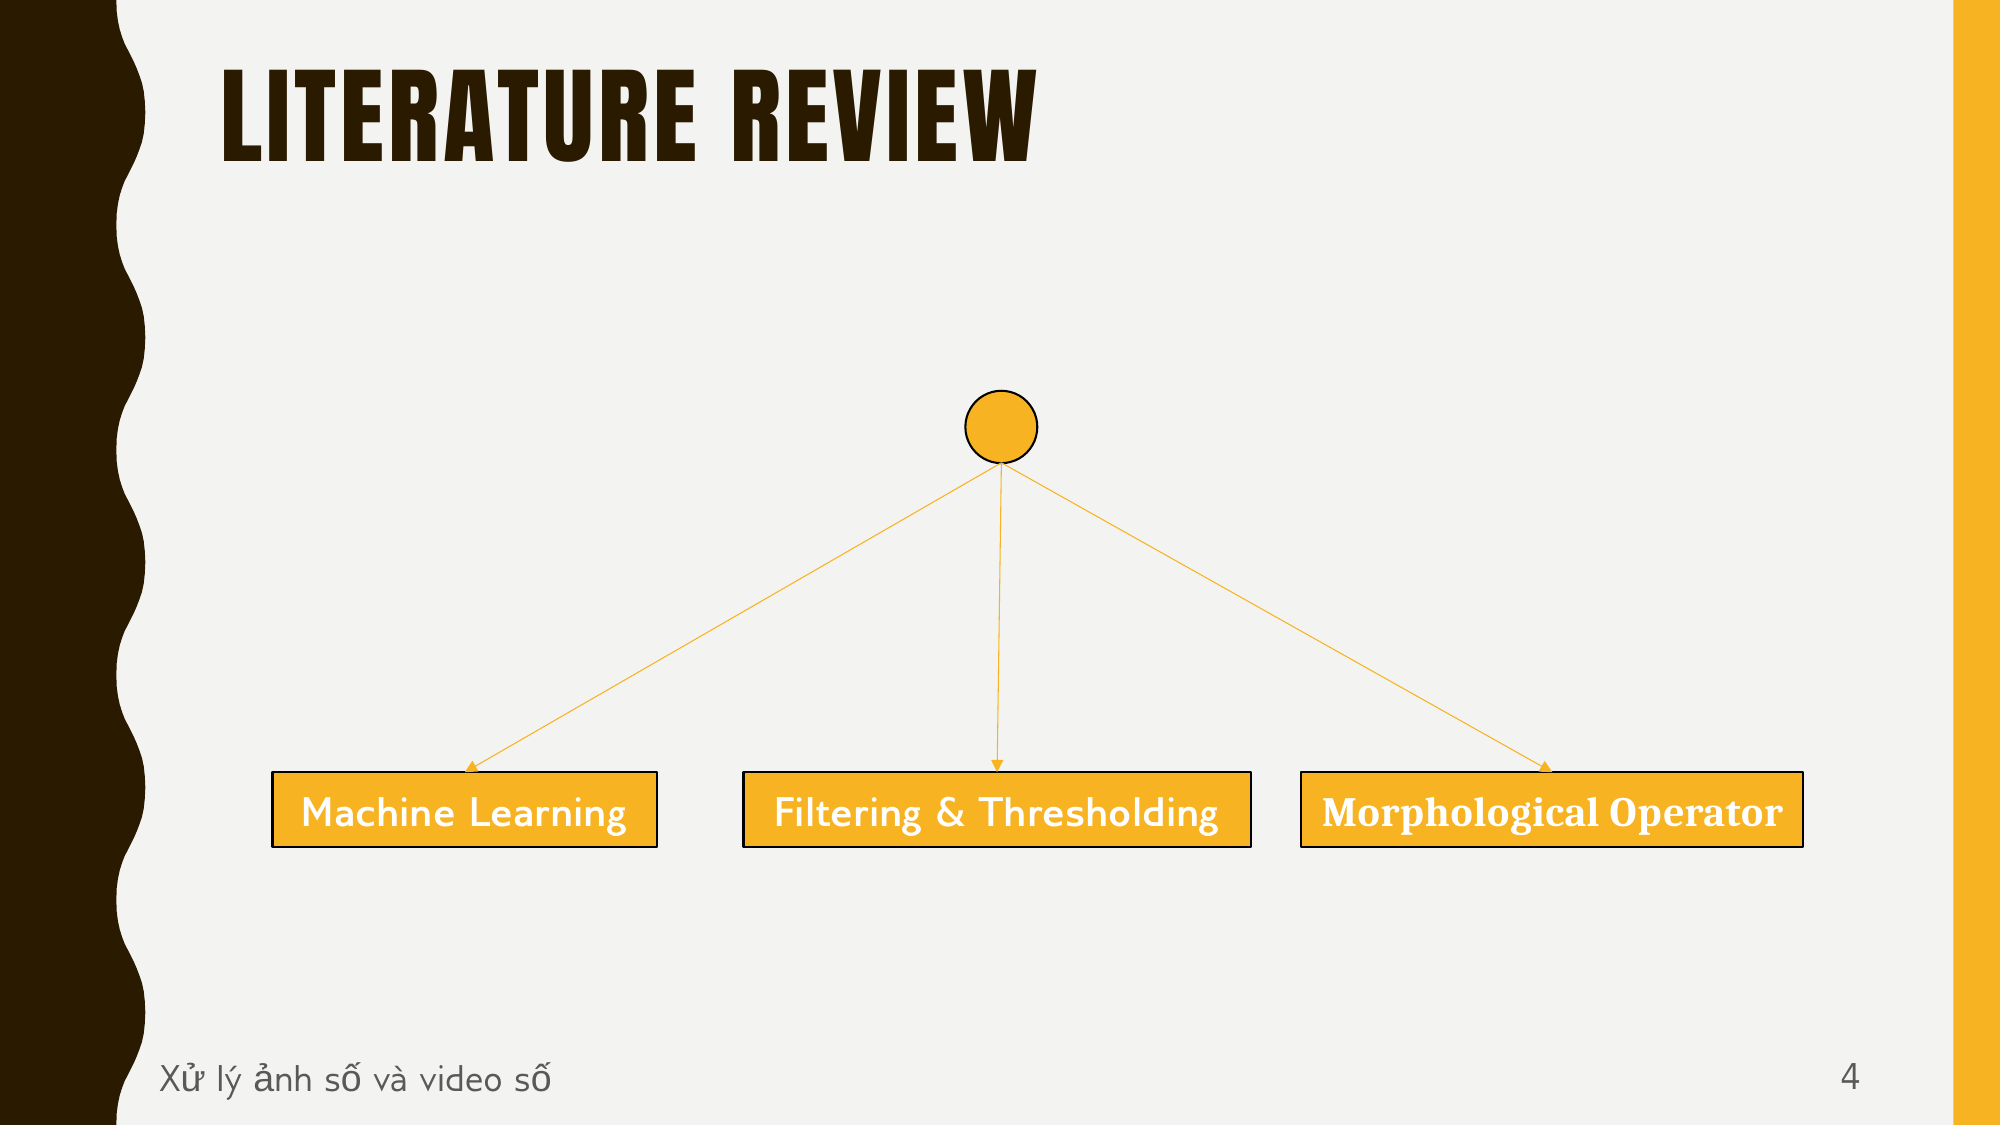

# Literature review

Filtering & Thresholding
Morphological Operator
Machine Learning
4
Xử lý ảnh số và video số